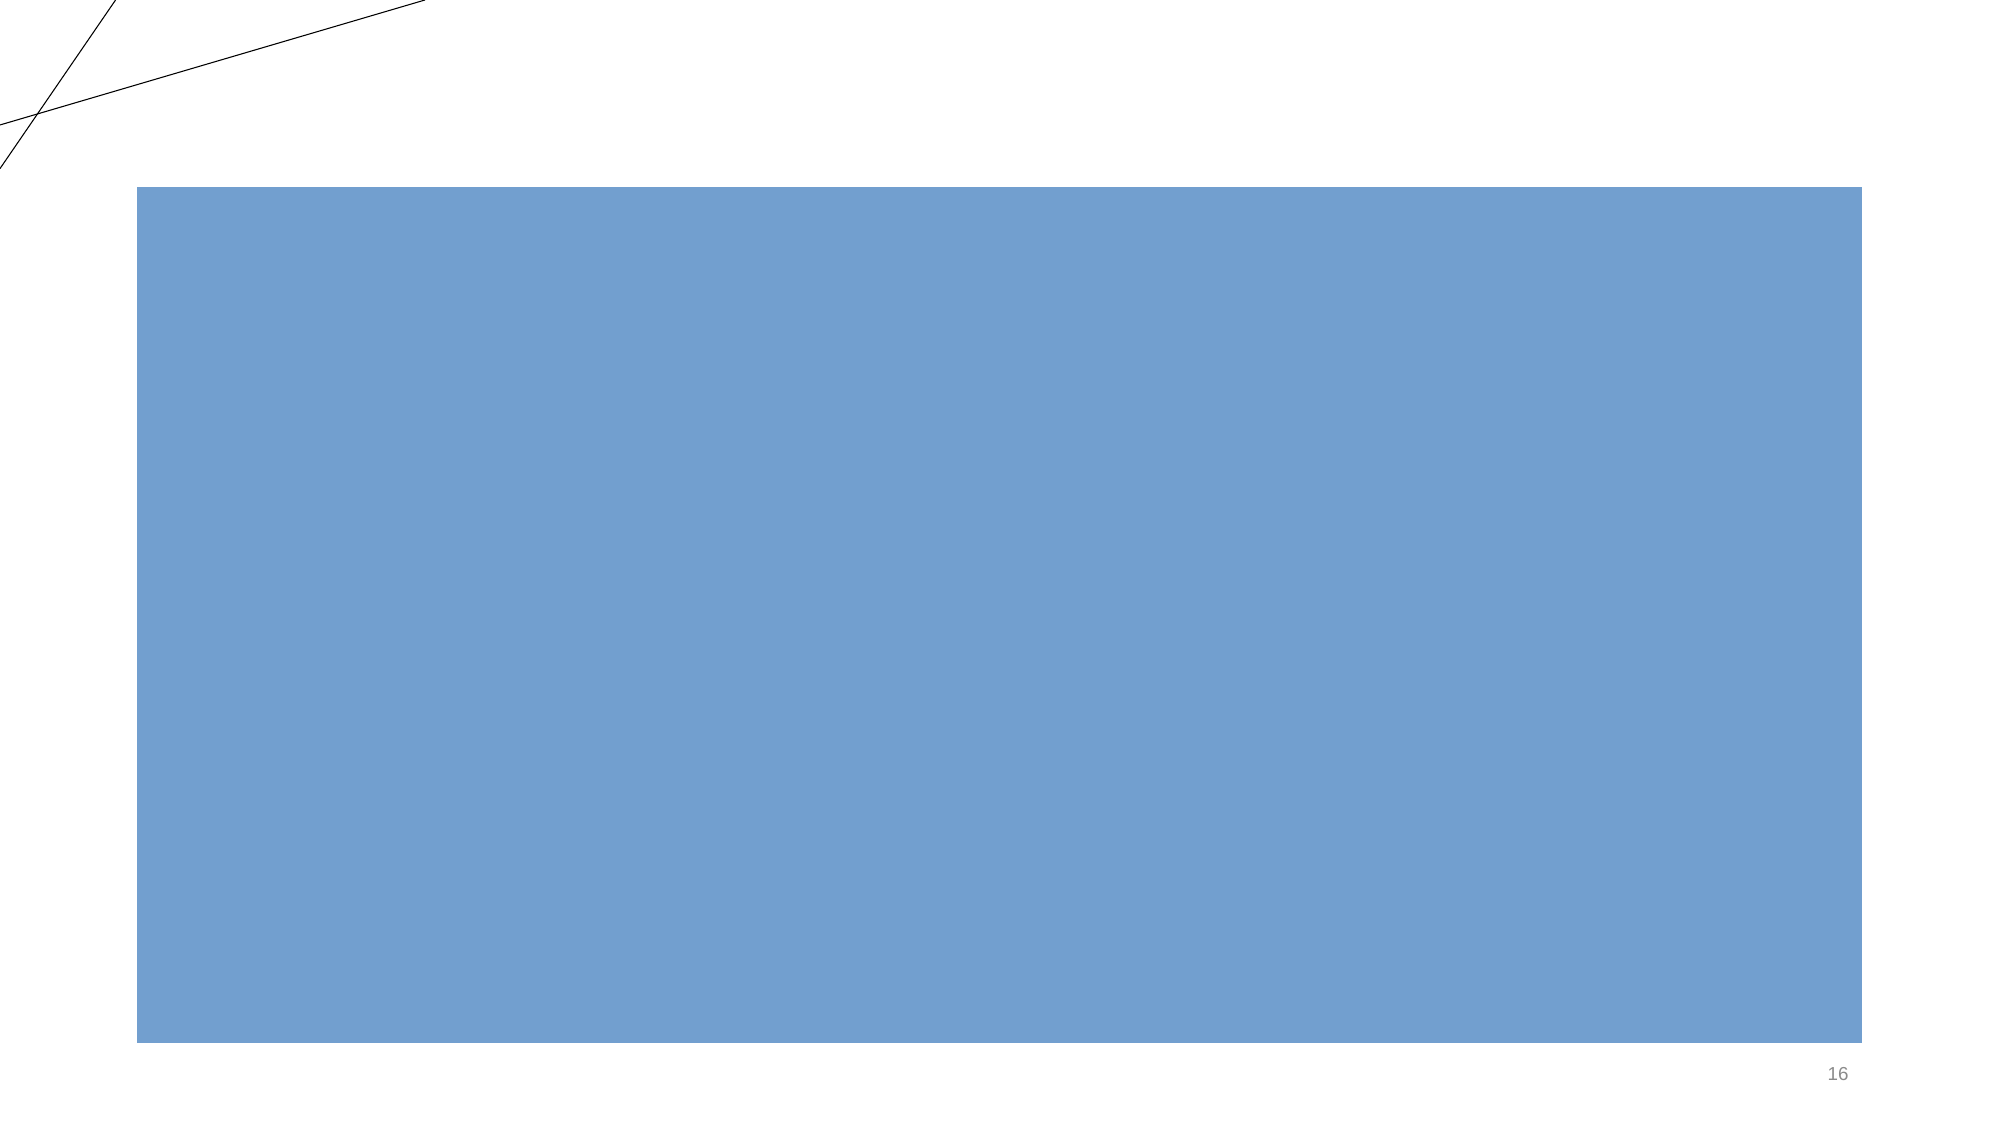

“Reducing complexity and size must be the goal in every step—in system specification, design, and in detailed programming.
“A programmer's competence should be judged by the ability to find simple solutions, certainly not by productivity measured in ‘number of lines ejected per day.’”
—Niklaus Wirth, A Plea for Lean Software, IEEE Computer, February 1995

16